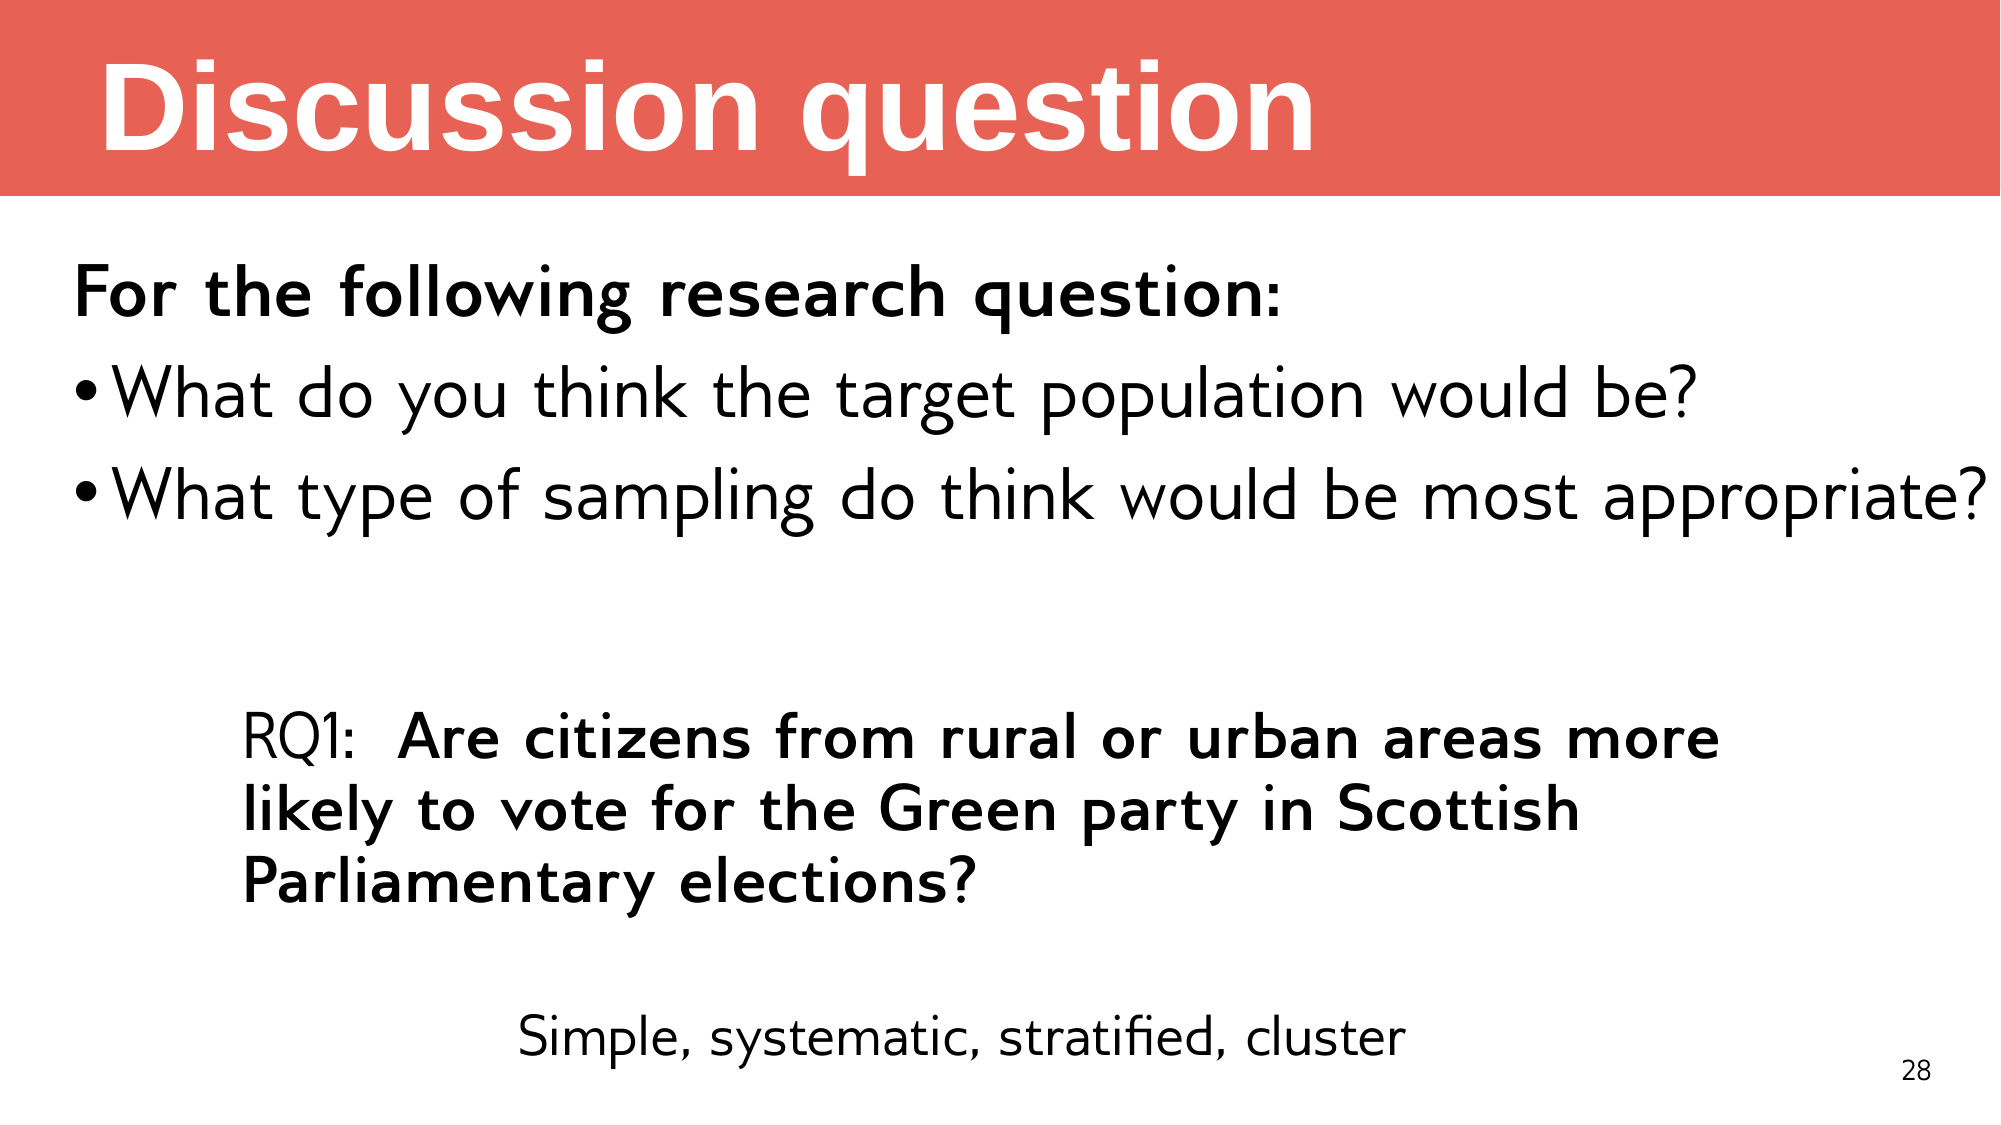

# Discussion question
For the following research question:
What do you think the target population would be?
What type of sampling do think would be most appropriate?
RQ1:  Are citizens from rural or urban areas more likely to vote for the Green party in Scottish Parliamentary elections?
Simple, systematic, stratified, cluster
28